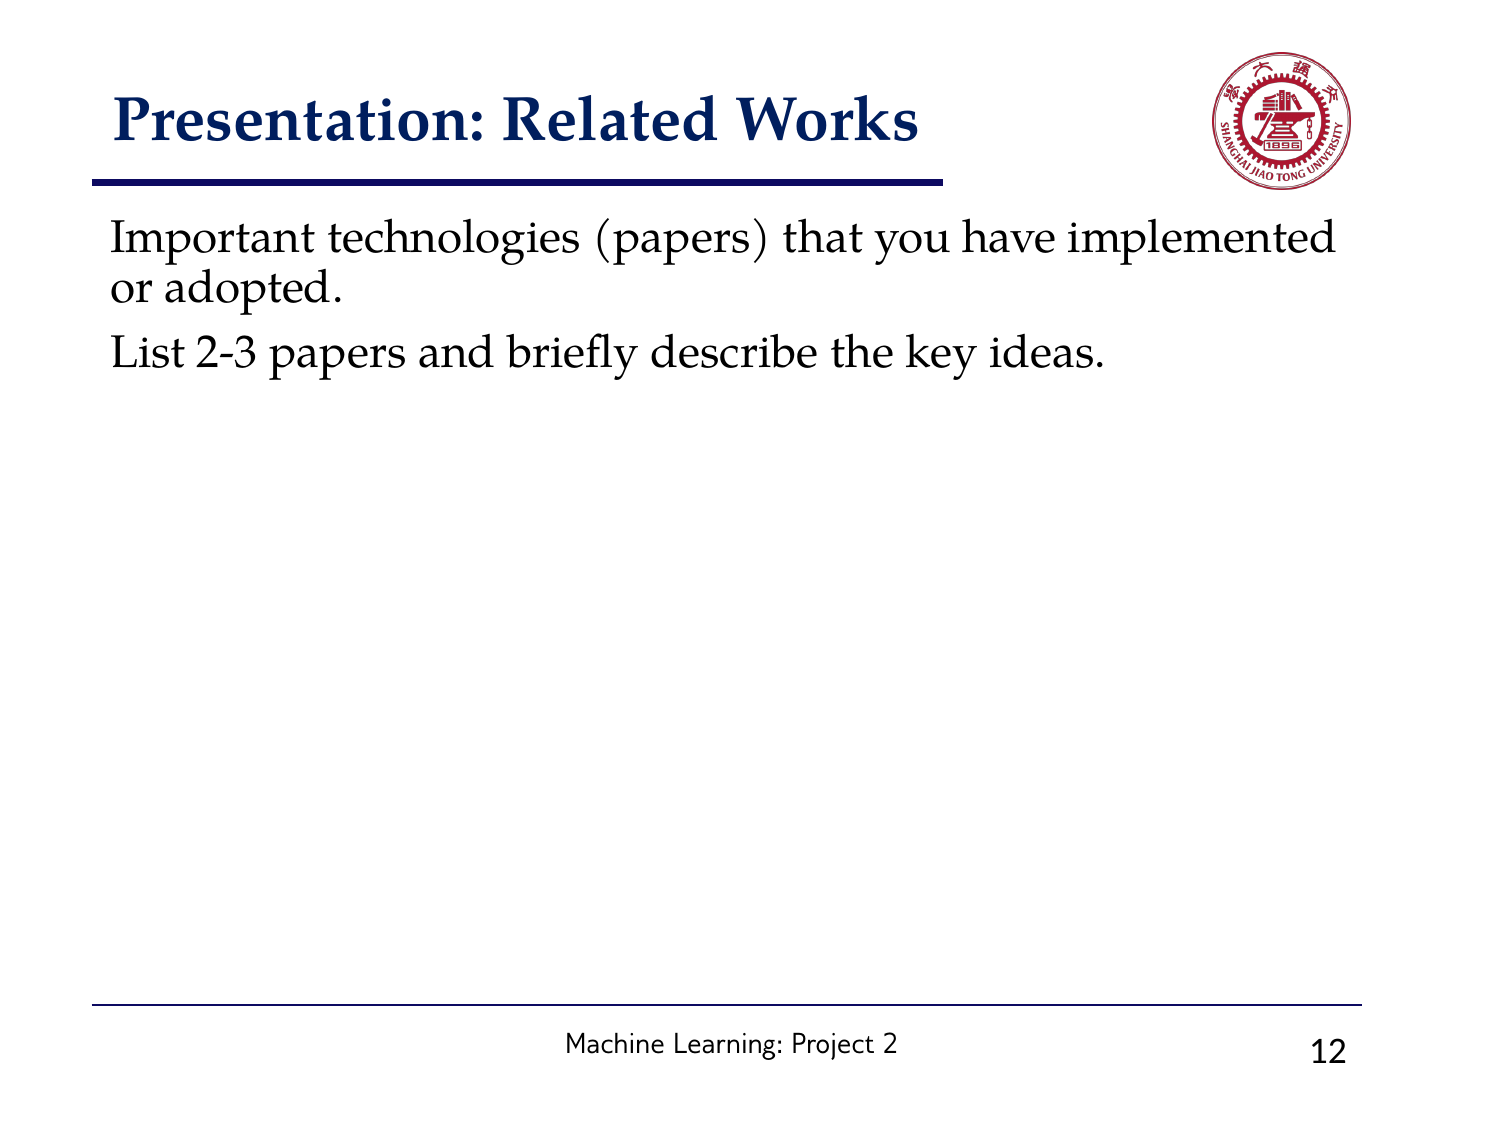

# Presentation: Related Works
Important technologies (papers) that you have implemented or adopted.
List 2-3 papers and briefly describe the key ideas.
12